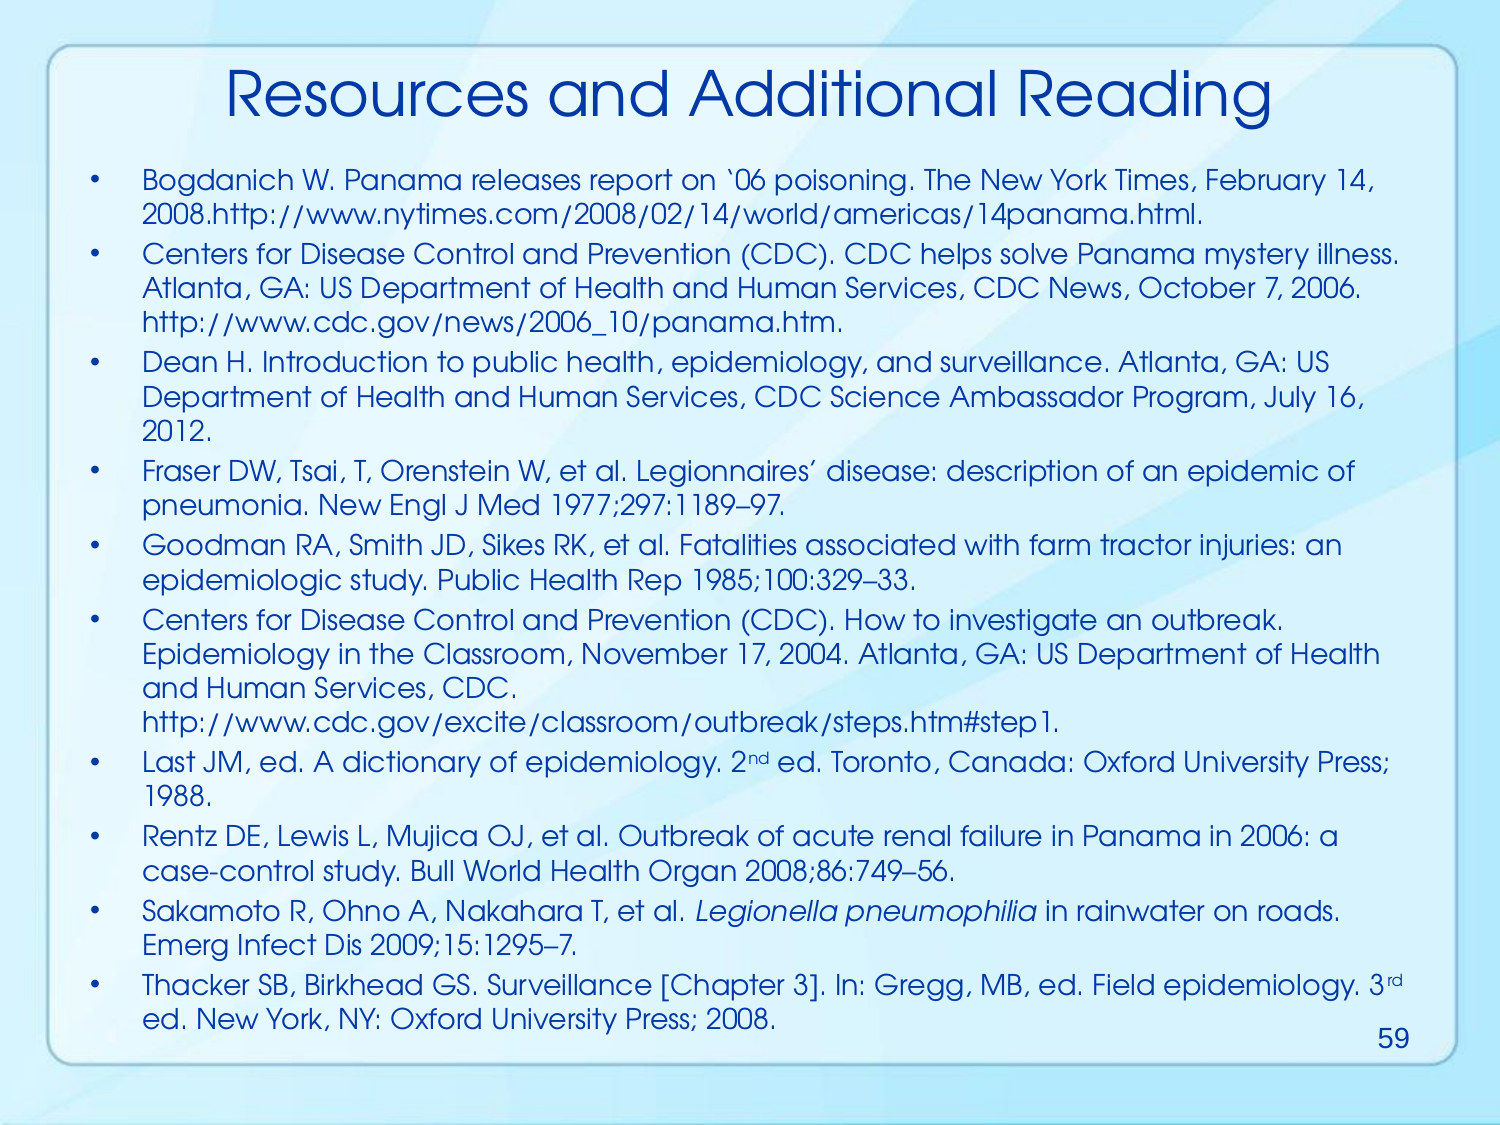

Resources and Additional Reading
Bogdanich W. Panama releases report on ‘06 poisoning. The New York Times, February 14, 2008.http://www.nytimes.com/2008/02/14/world/americas/14panama.html.
Centers for Disease Control and Prevention (CDC). CDC helps solve Panama mystery illness. Atlanta, GA: US Department of Health and Human Services, CDC News, October 7, 2006. http://www.cdc.gov/news/2006_10/panama.htm.
Dean H. Introduction to public health, epidemiology, and surveillance. Atlanta, GA: US Department of Health and Human Services, CDC Science Ambassador Program, July 16, 2012.
Fraser DW, Tsai, T, Orenstein W, et al. Legionnaires’ disease: description of an epidemic of pneumonia. New Engl J Med 1977;297:1189–97.
Goodman RA, Smith JD, Sikes RK, et al. Fatalities associated with farm tractor injuries: an epidemiologic study. Public Health Rep 1985;100:329–33.
Centers for Disease Control and Prevention (CDC). How to investigate an outbreak. Epidemiology in the Classroom, November 17, 2004. Atlanta, GA: US Department of Health and Human Services, CDC. http://www.cdc.gov/excite/classroom/outbreak/steps.htm#step1.
Last JM, ed. A dictionary of epidemiology. 2nd ed. Toronto, Canada: Oxford University Press; 1988.
Rentz DE, Lewis L, Mujica OJ, et al. Outbreak of acute renal failure in Panama in 2006: a case-control study. Bull World Health Organ 2008;86:749–56.
Sakamoto R, Ohno A, Nakahara T, et al. Legionella pneumophilia in rainwater on roads. Emerg Infect Dis 2009;15:1295–7.
Thacker SB, Birkhead GS. Surveillance [Chapter 3]. In: Gregg, MB, ed. Field epidemiology. 3rd ed. New York, NY: Oxford University Press; 2008.

59